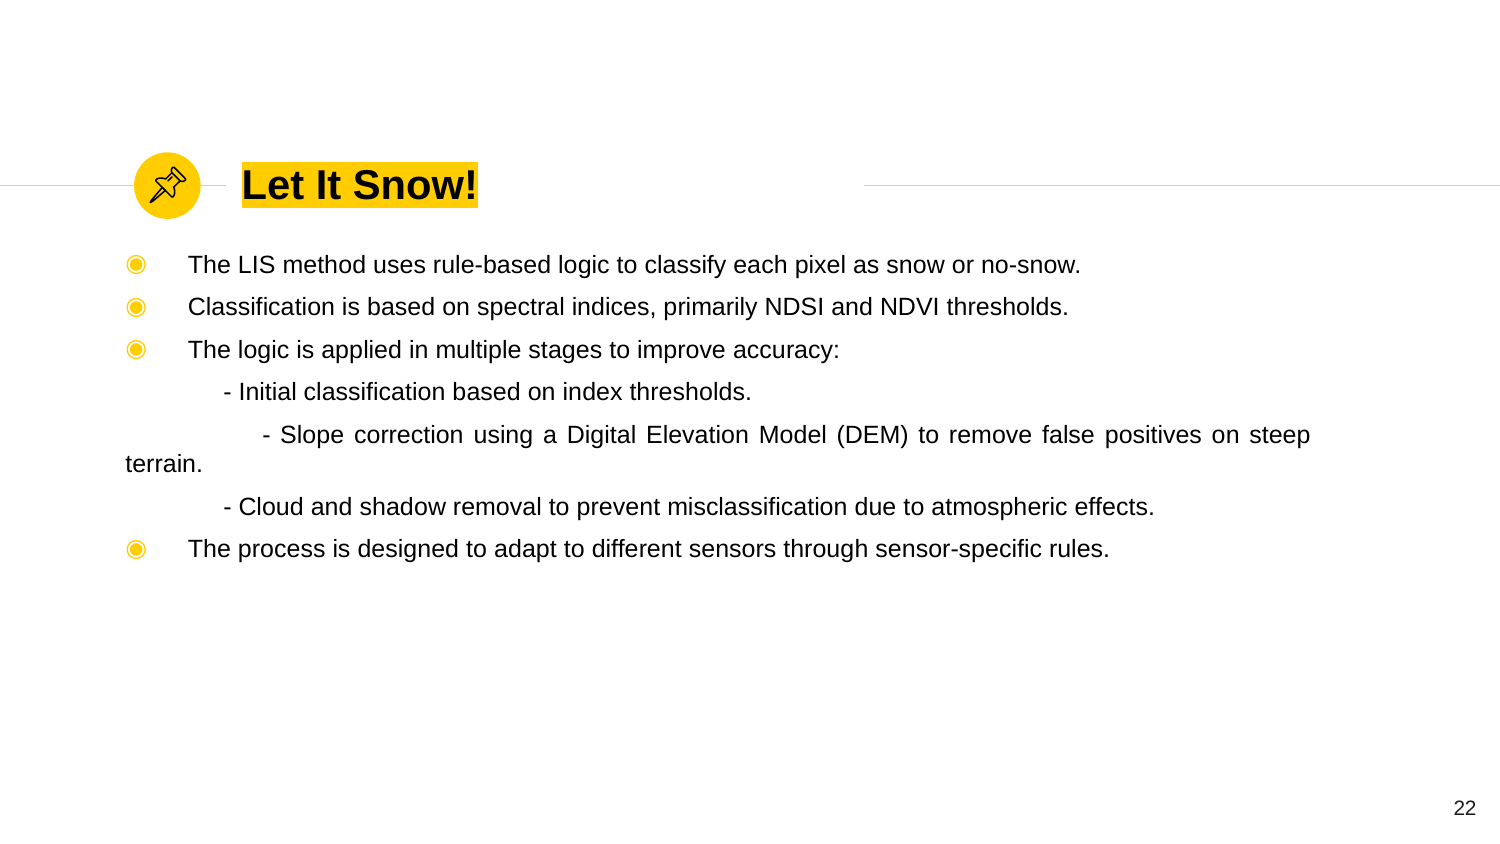

# Let It Snow!

The LIS method uses rule-based logic to classify each pixel as snow or no-snow.
Classification is based on spectral indices, primarily NDSI and NDVI thresholds.
The logic is applied in multiple stages to improve accuracy:
              - Initial classification based on index thresholds.
              - Slope correction using a Digital Elevation Model (DEM) to remove false positives on steep terrain.
              - Cloud and shadow removal to prevent misclassification due to atmospheric effects.
The process is designed to adapt to different sensors through sensor-specific rules.

22